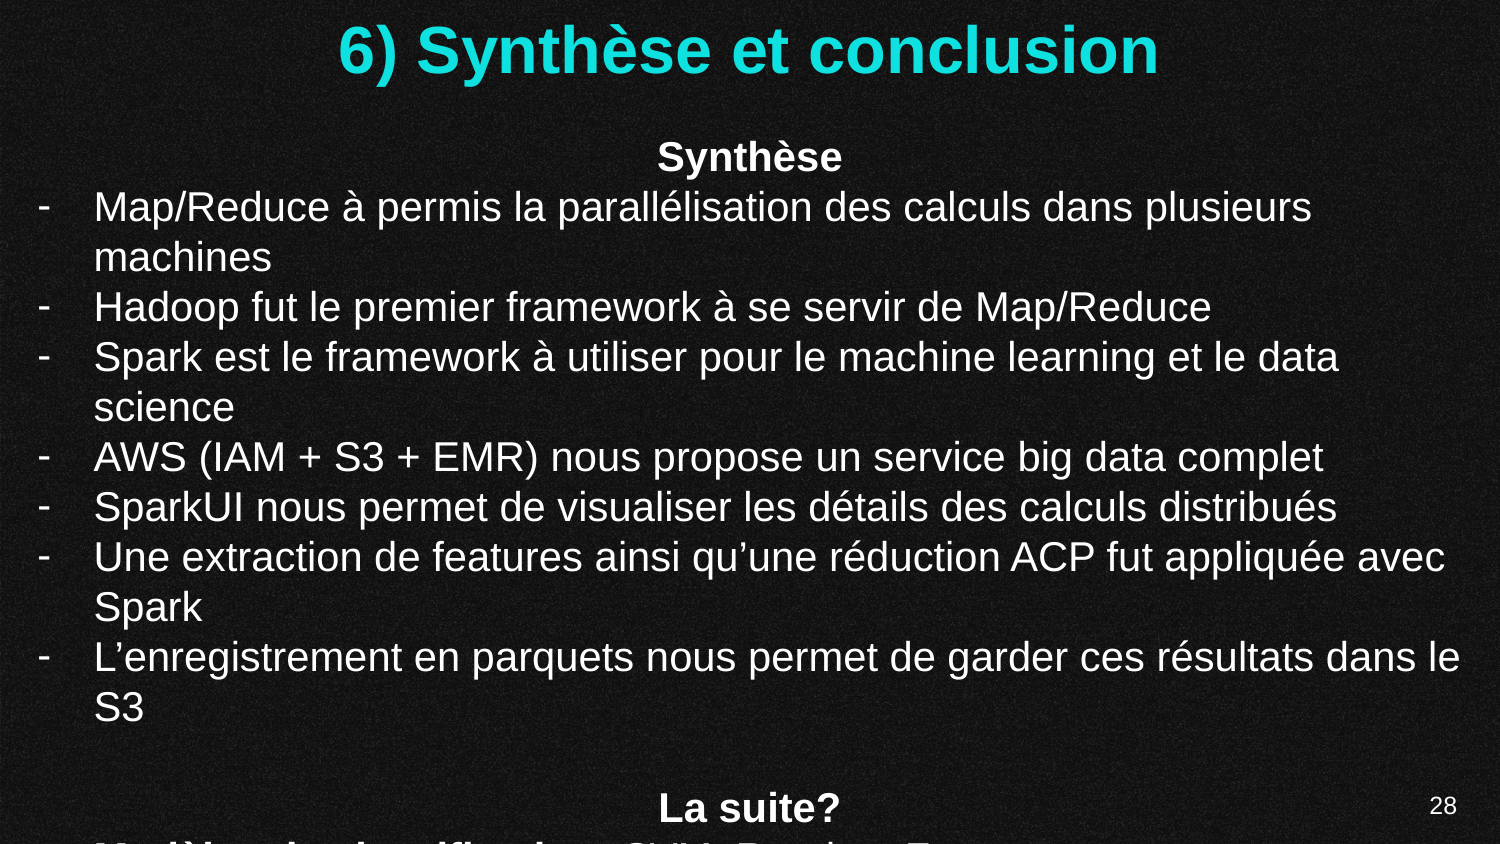

6) Synthèse et conclusion
Synthèse
Map/Reduce à permis la parallélisation des calculs dans plusieurs machines
Hadoop fut le premier framework à se servir de Map/Reduce
Spark est le framework à utiliser pour le machine learning et le data science
AWS (IAM + S3 + EMR) nous propose un service big data complet
SparkUI nous permet de visualiser les détails des calculs distribués
Une extraction de features ainsi qu’une réduction ACP fut appliquée avec Spark
L’enregistrement en parquets nous permet de garder ces résultats dans le S3

La suite?
Modèles de classification: SVM, Random Forest…
Visualisation: t-SNE en 2D ou 3D
Amélioration des performances: 80% de la variance sera-t-il suffisant?